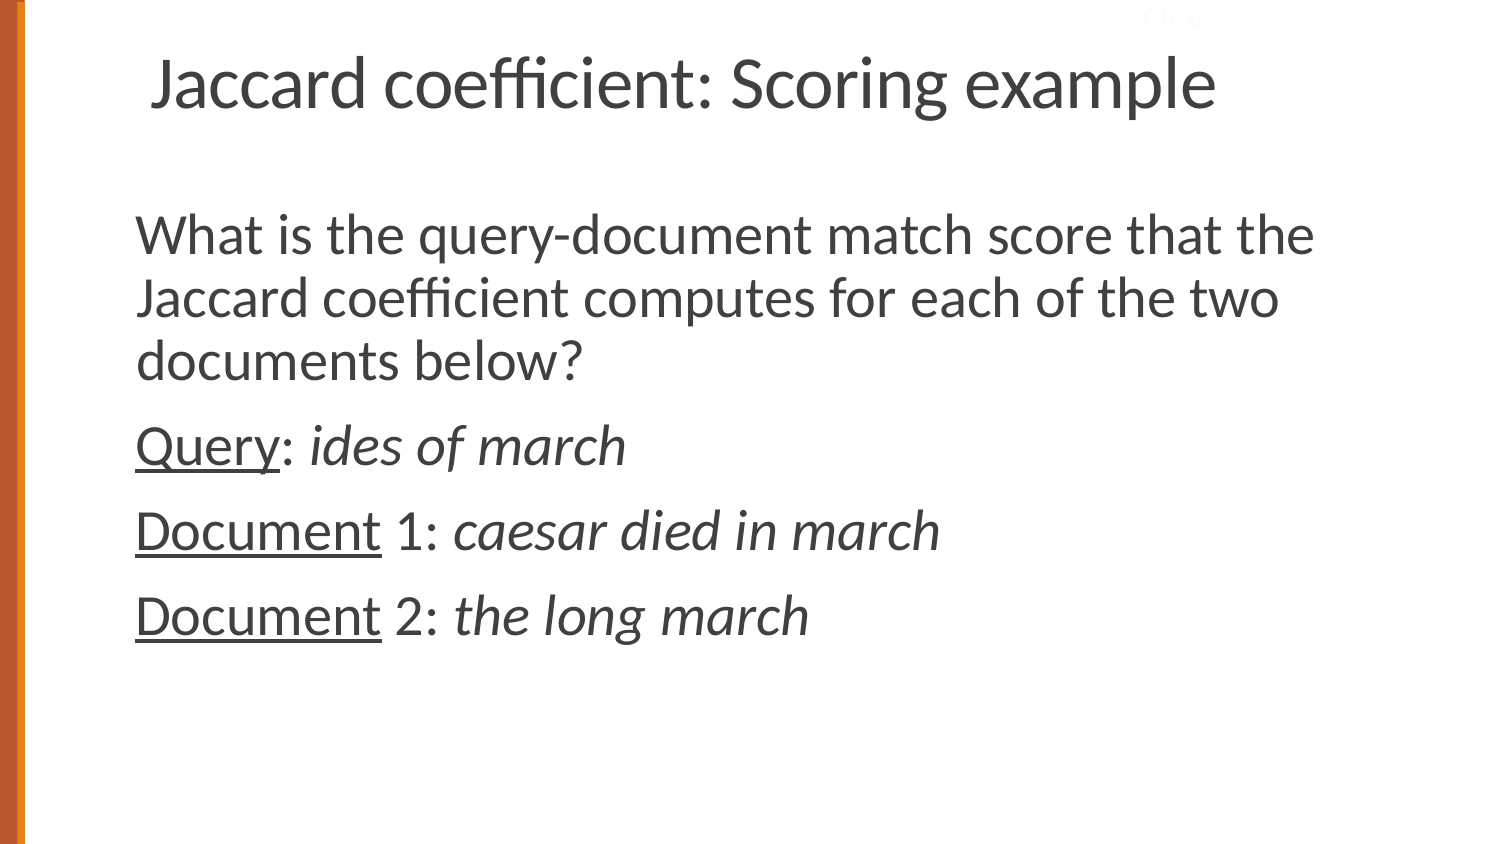

Ch. 6
# Jaccard coefficient: Scoring example
What is the query-document match score that the Jaccard coefficient computes for each of the two documents below?
Query: ides of march
Document 1: caesar died in march
Document 2: the long march